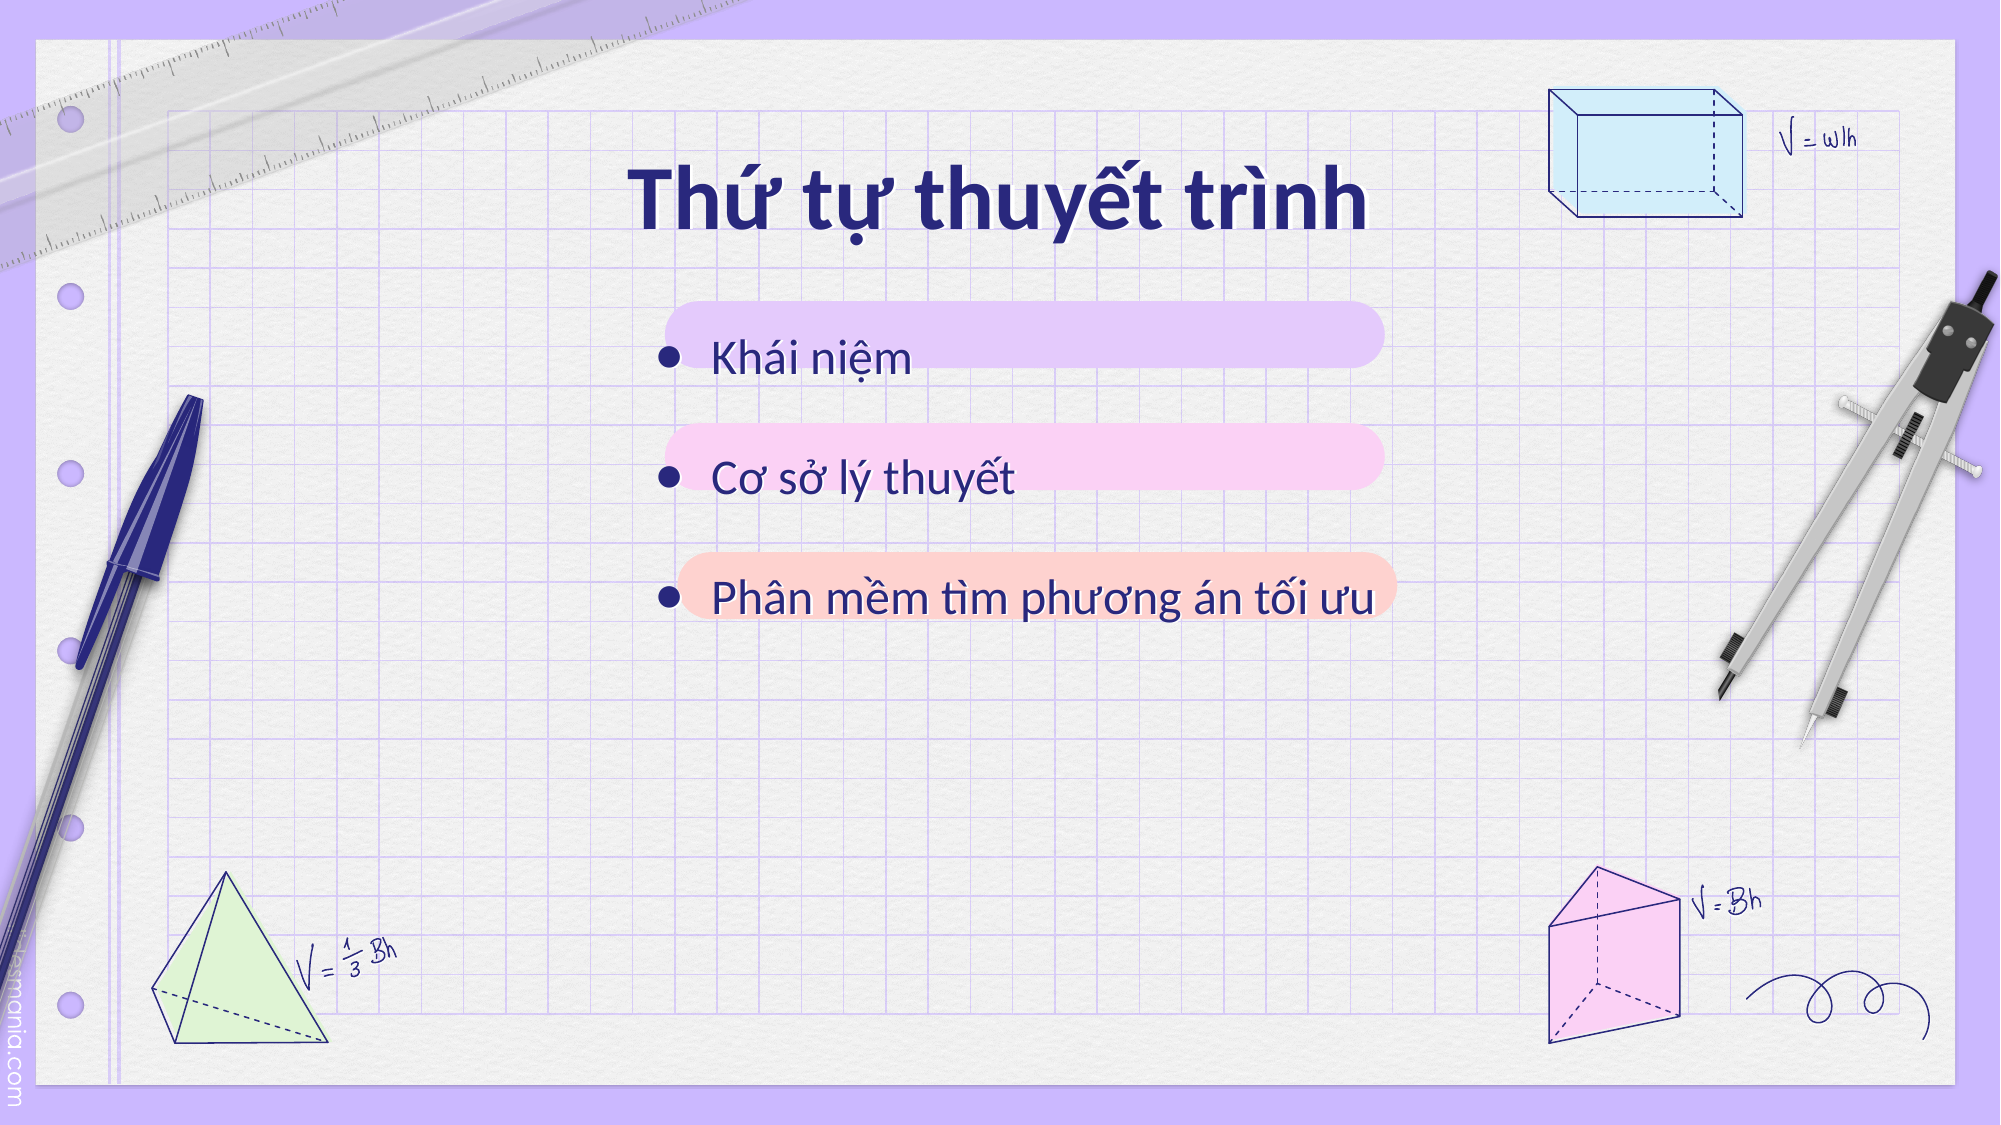

# Thứ tự thuyết trình

Khái niệm
Cơ sở lý thuyết
Phân mềm tìm phương án tối ưu